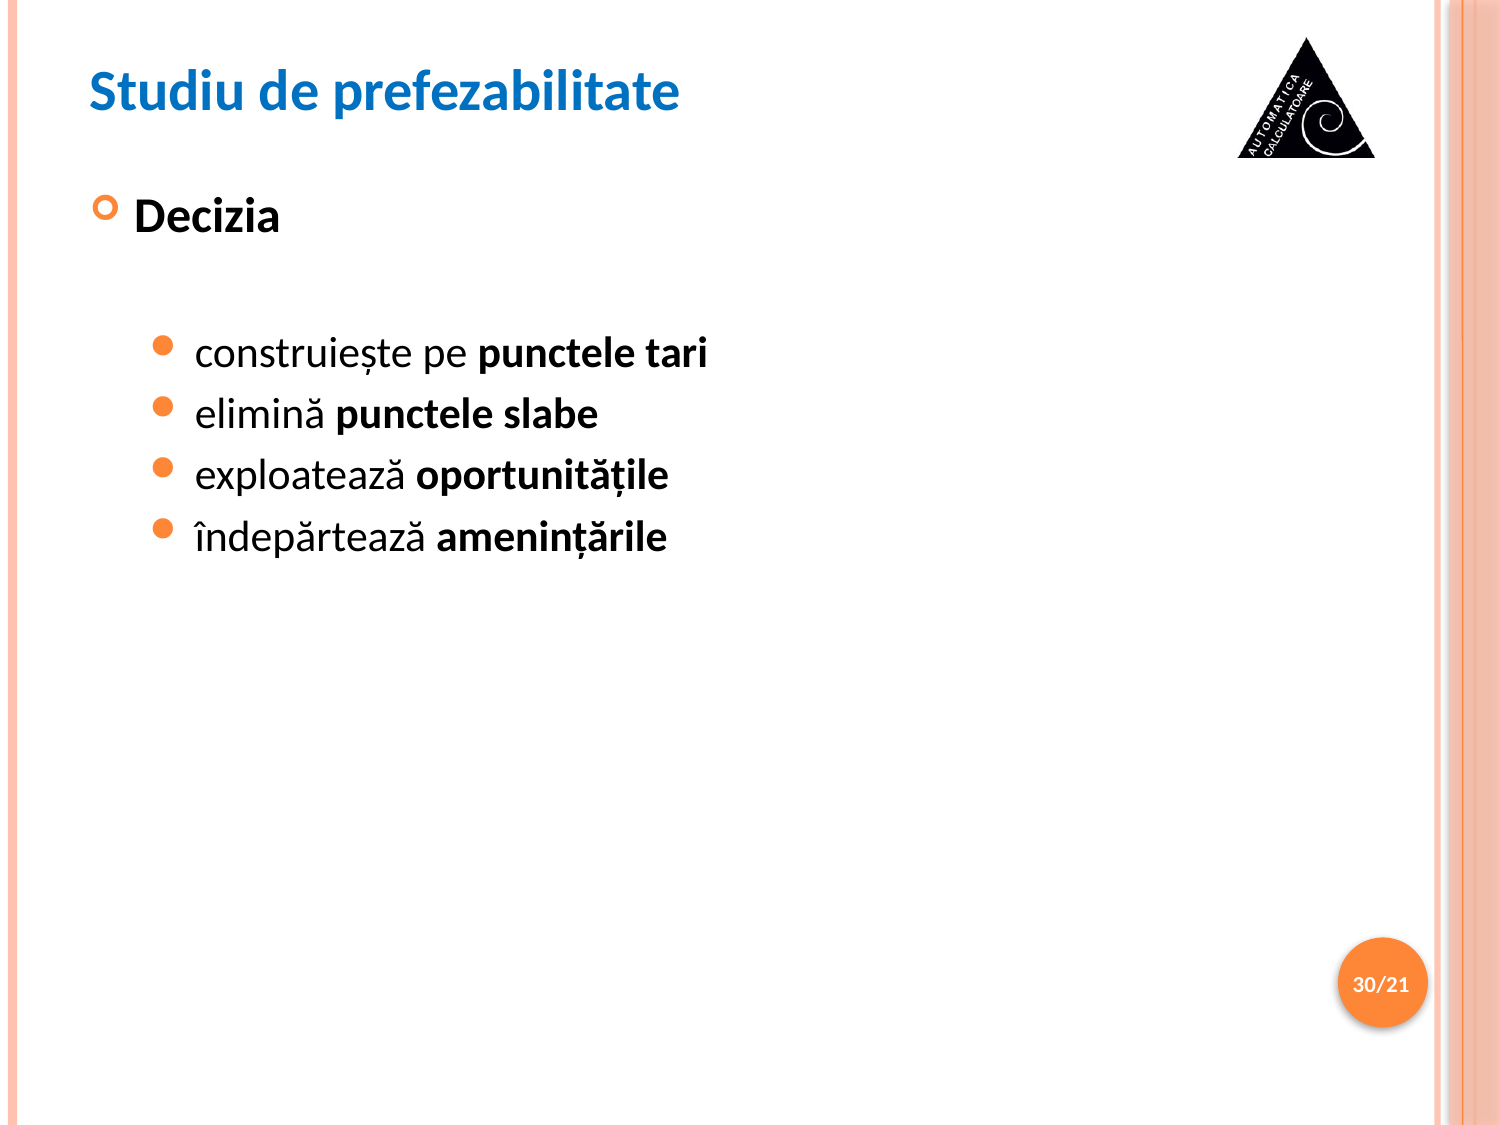

# Studiu de prefezabilitate
Decizia

construiește pe punctele tari
elimină punctele slabe
exploatează oportunitățile
îndepărtează amenințările
30/21